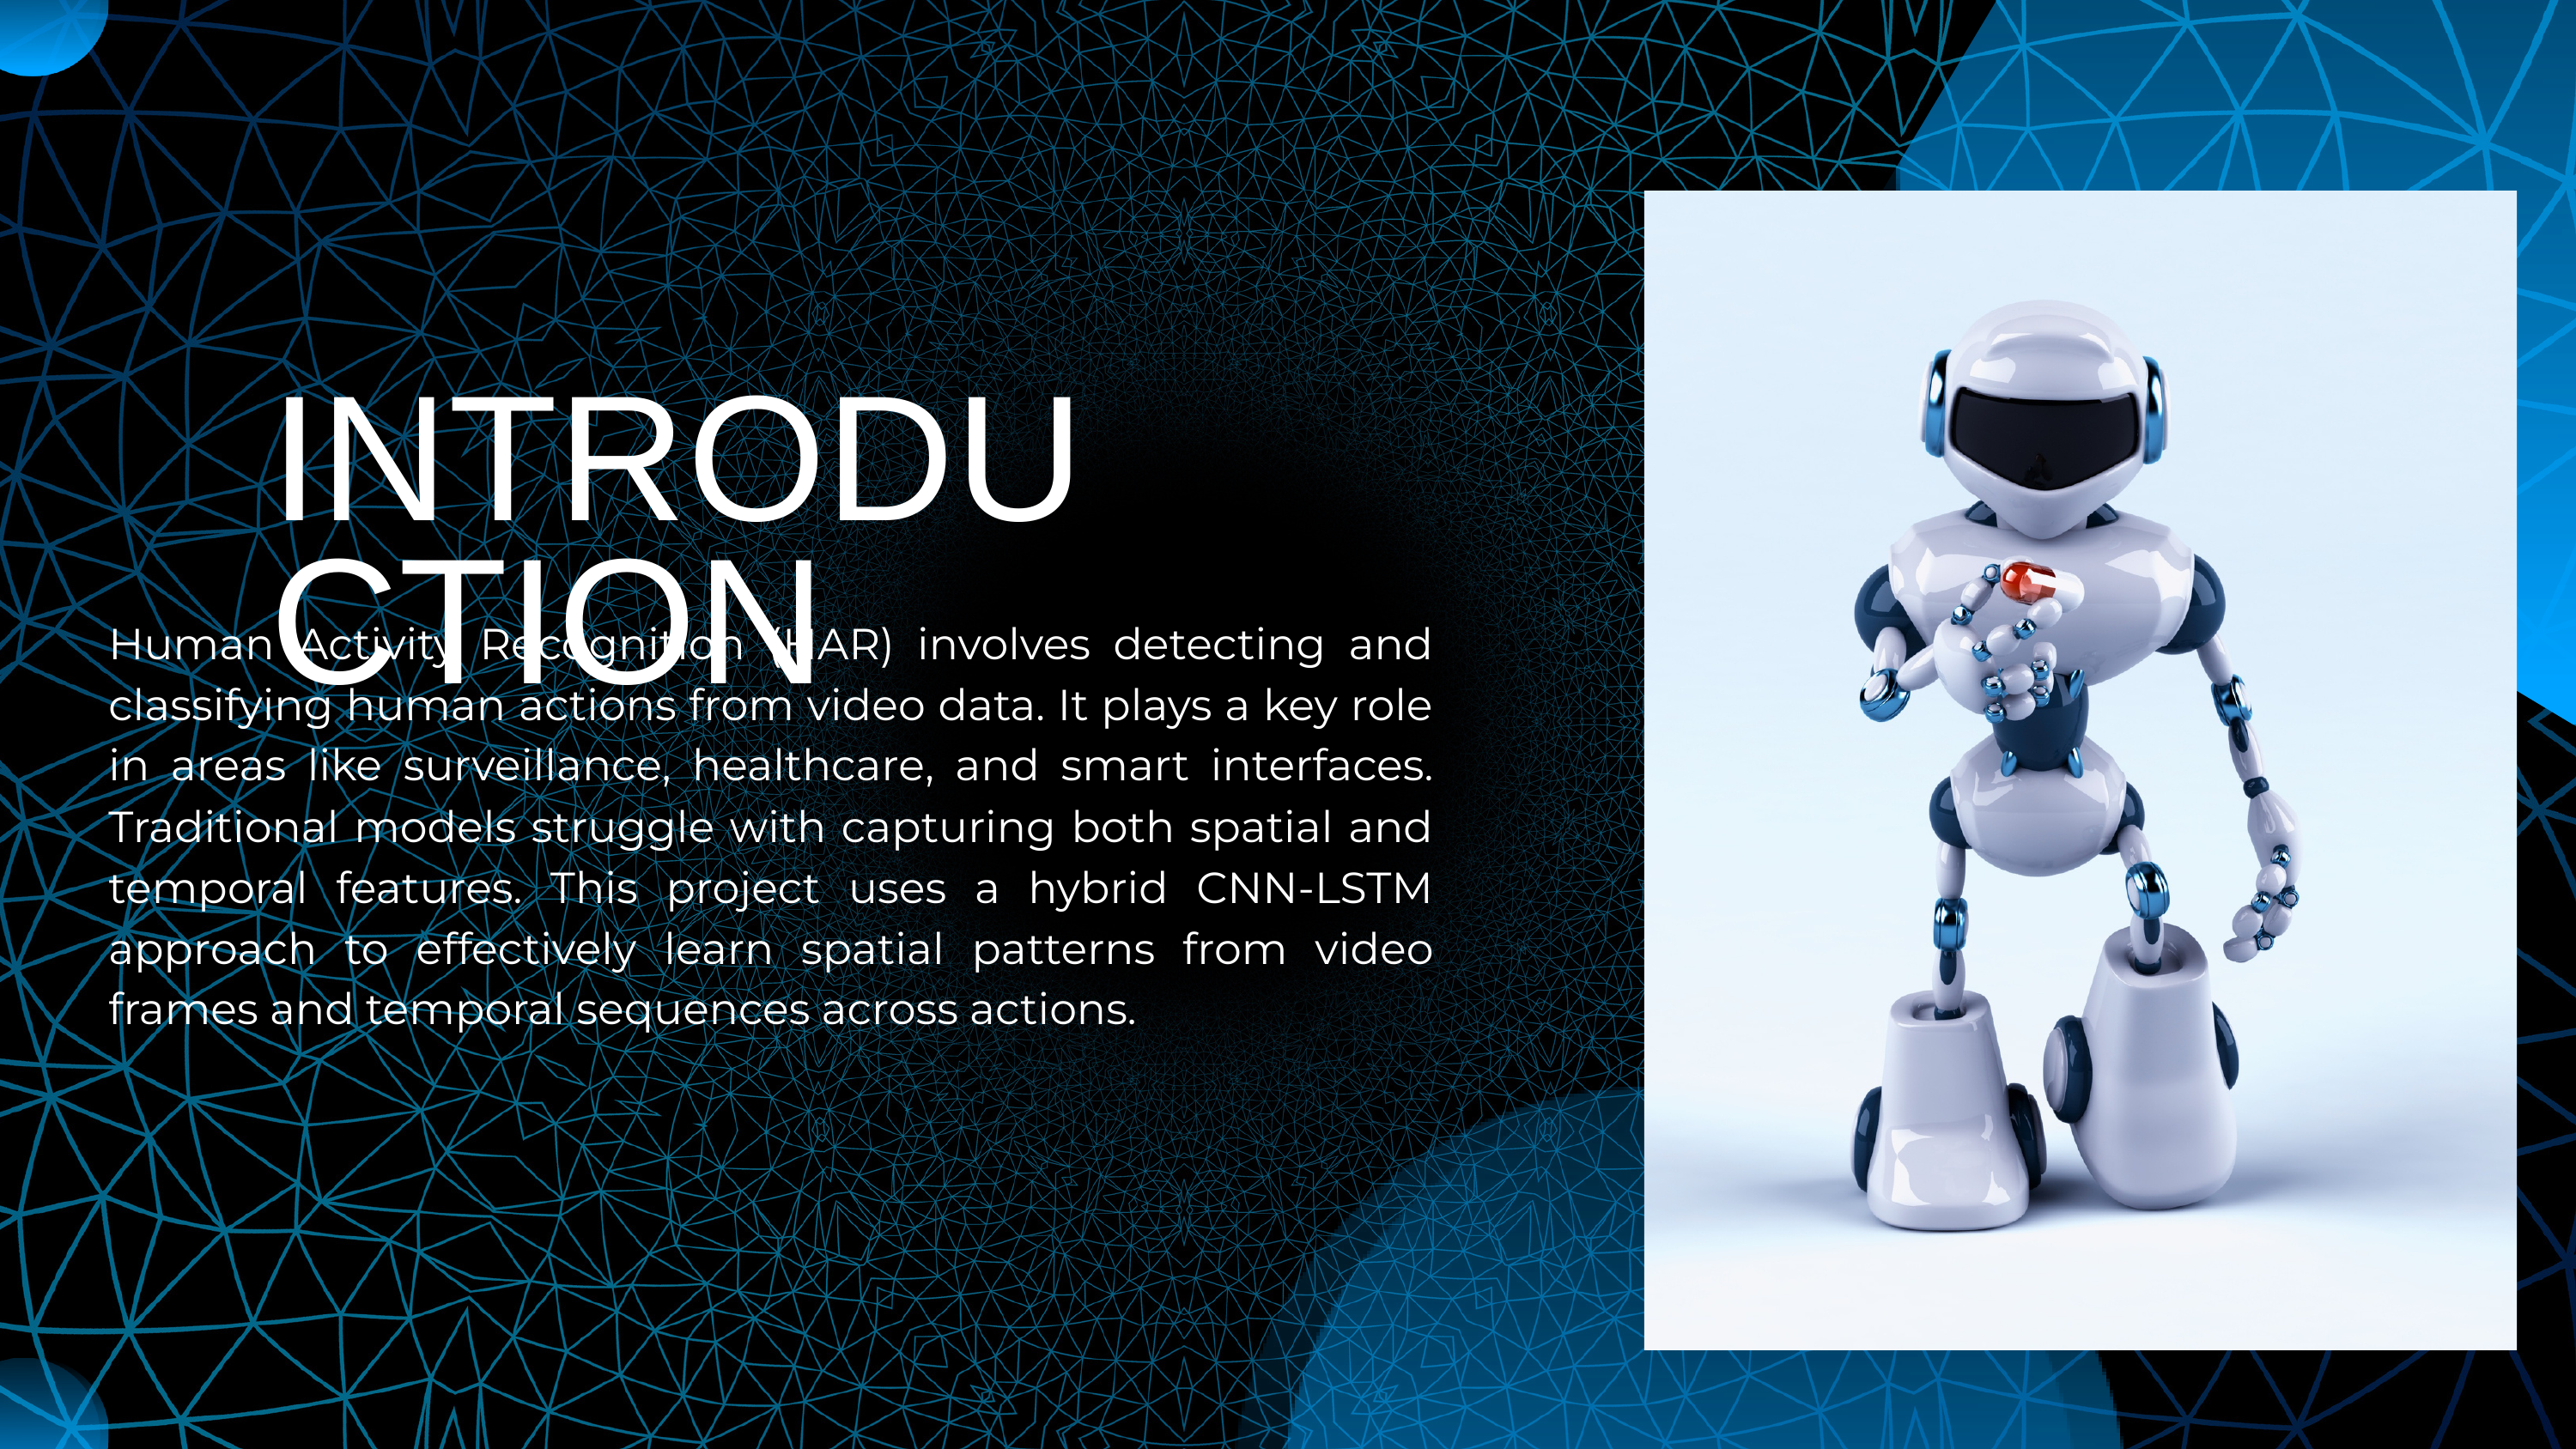

INTRODUCTION
Human Activity Recognition (HAR) involves detecting and classifying human actions from video data. It plays a key role in areas like surveillance, healthcare, and smart interfaces. Traditional models struggle with capturing both spatial and temporal features. This project uses a hybrid CNN-LSTM approach to effectively learn spatial patterns from video frames and temporal sequences across actions.